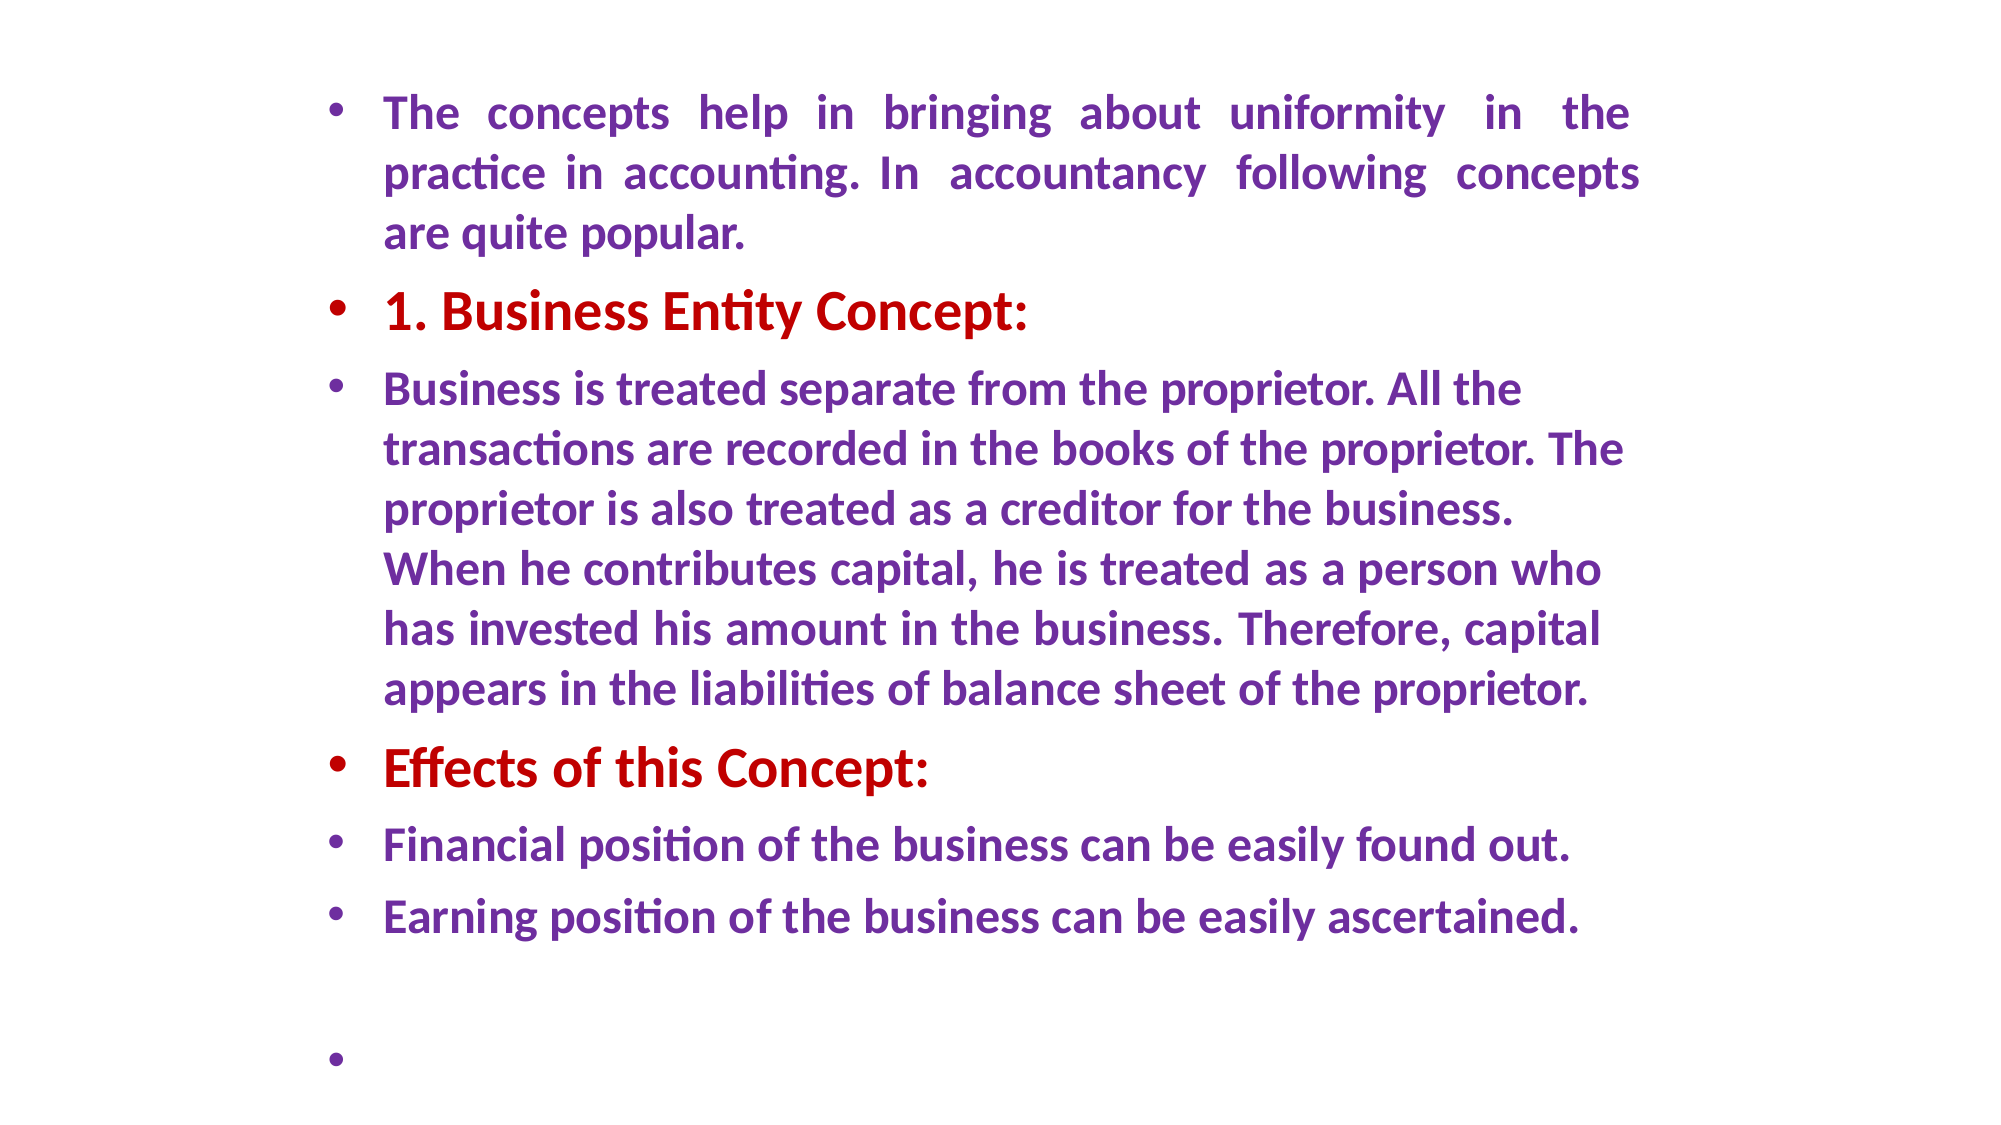

The concepts help in bringing about uniformity in the  practice in accounting. In accountancy following concepts  are quite popular.
1. Business Entity Concept:
Business is treated separate from the proprietor. All the  transactions are recorded in the books of the proprietor. The  proprietor is also treated as a creditor for the business.  When he contributes capital, he is treated as a person who  has invested his amount in the business. Therefore, capital  appears in the liabilities of balance sheet of the proprietor.
Effects of this Concept:
Financial position of the business can be easily found out.
Earning position of the business can be easily ascertained.

•